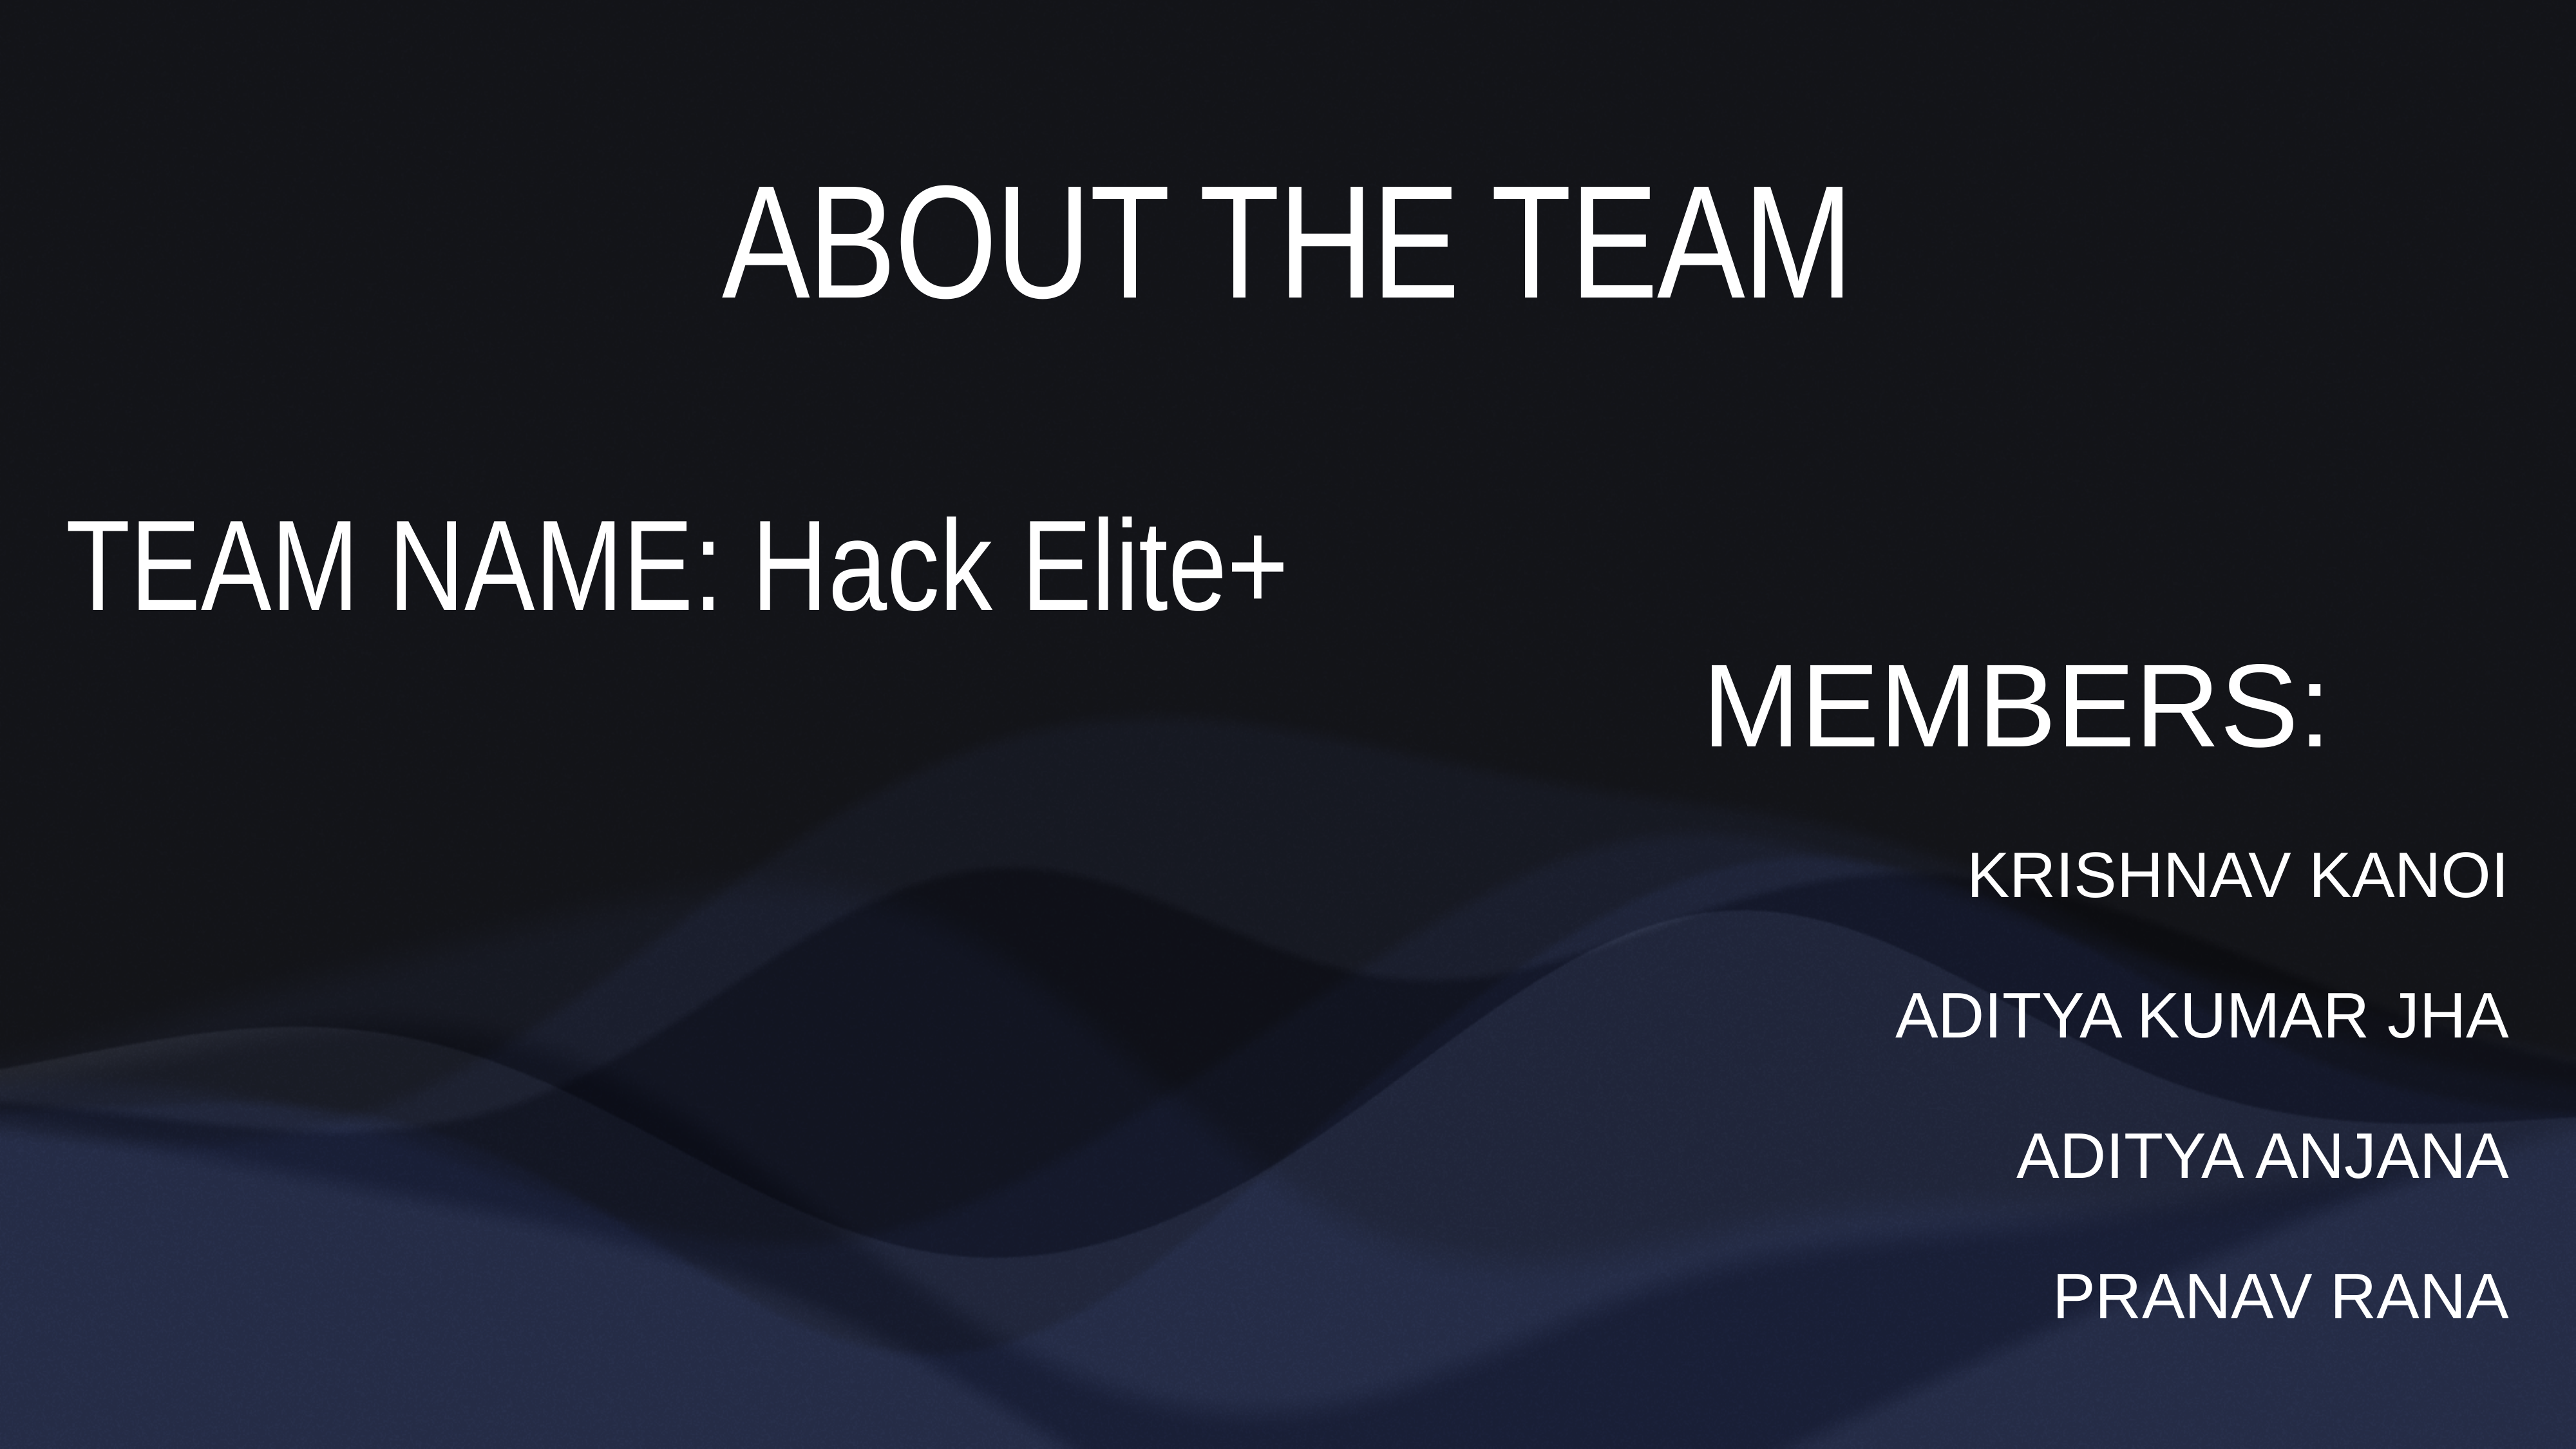

# ABOUT THE TEAM
TEAM NAME: Hack Elite+
  MEMBERS:
KRISHNAV KANOI
ADITYA KUMAR JHA
ADITYA ANJANA
PRANAV RANA